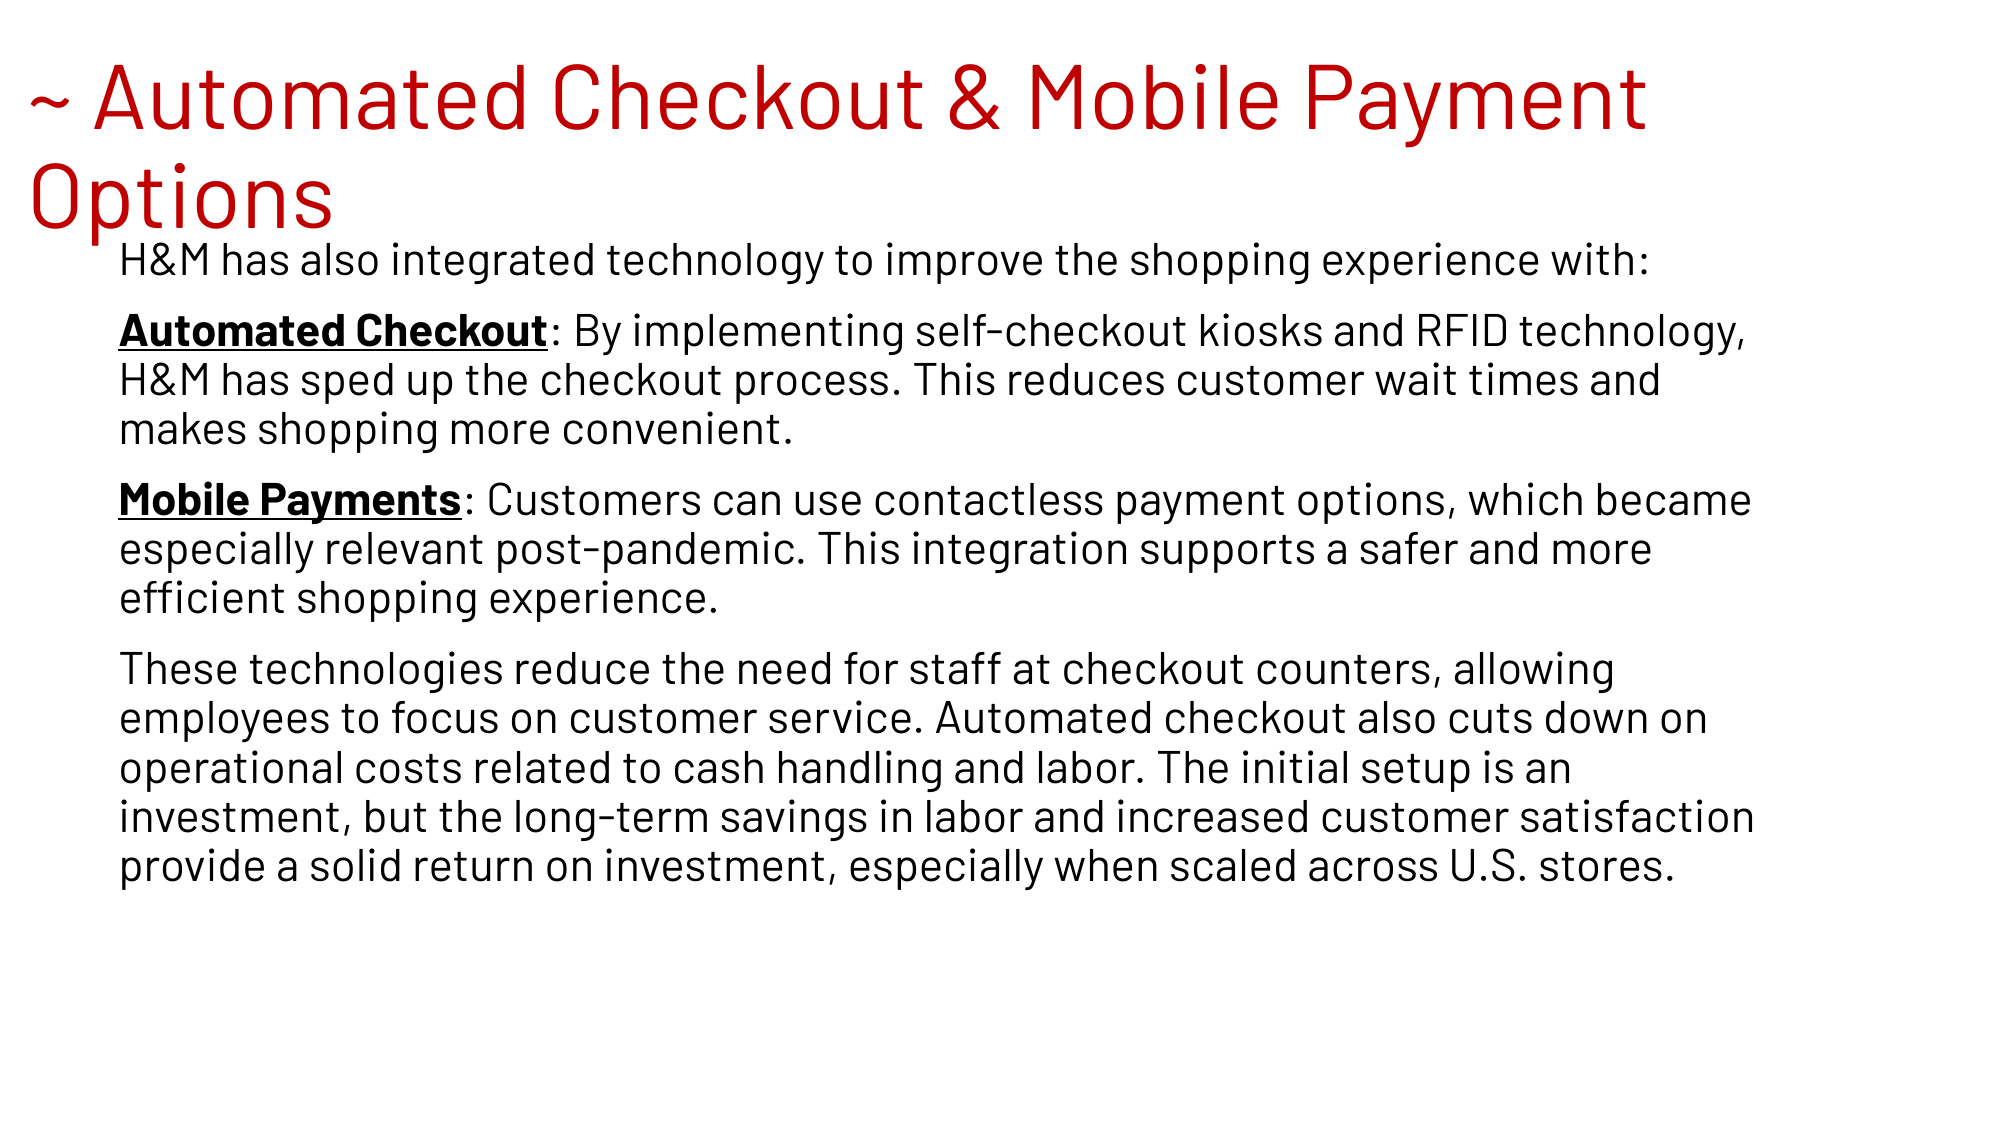

# ~ Automated Checkout & Mobile Payment Options
H&M has also integrated technology to improve the shopping experience with:
Automated Checkout: By implementing self-checkout kiosks and RFID technology, H&M has sped up the checkout process. This reduces customer wait times and makes shopping more convenient.
Mobile Payments: Customers can use contactless payment options, which became especially relevant post-pandemic. This integration supports a safer and more efficient shopping experience.
These technologies reduce the need for staff at checkout counters, allowing employees to focus on customer service. Automated checkout also cuts down on operational costs related to cash handling and labor. The initial setup is an investment, but the long-term savings in labor and increased customer satisfaction provide a solid return on investment, especially when scaled across U.S. stores.